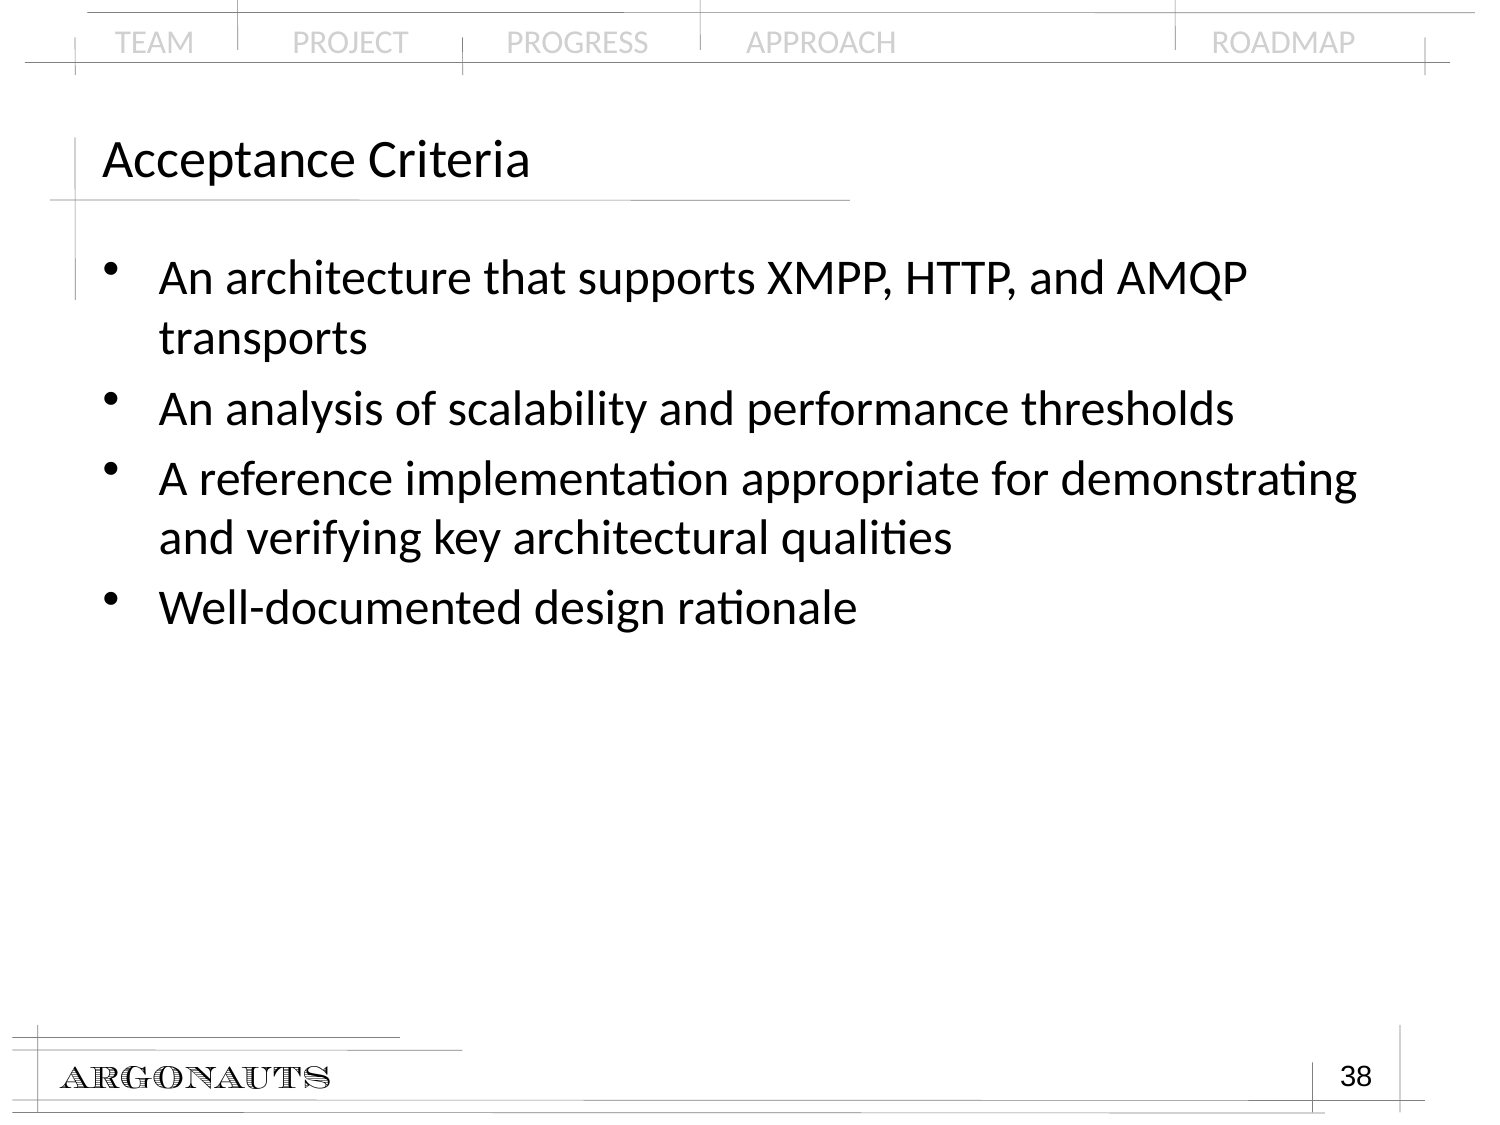

# Acceptance Criteria
An architecture that supports XMPP, HTTP, and AMQP transports
An analysis of scalability and performance thresholds
A reference implementation appropriate for demonstrating and verifying key architectural qualities
Well-documented design rationale
38